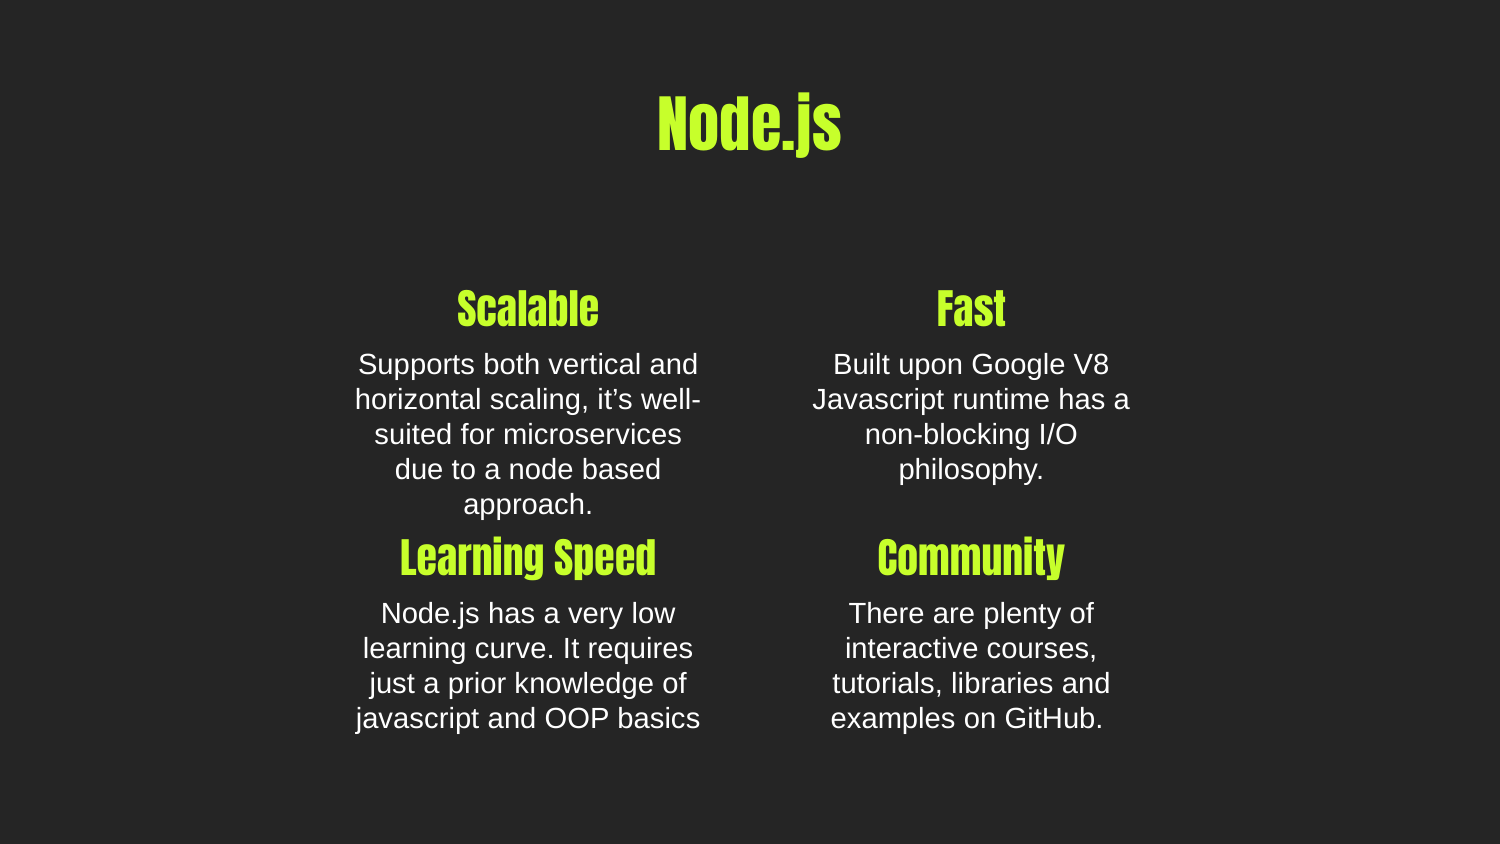

Node.js
# Scalable
Fast
Supports both vertical and horizontal scaling, it’s well-suited for microservices due to a node based approach.
Built upon Google V8 Javascript runtime has a non-blocking I/O philosophy.
Learning Speed
Community
Node.js has a very low learning curve. It requires just a prior knowledge of javascript and OOP basics
There are plenty of interactive courses, tutorials, libraries and examples on GitHub.